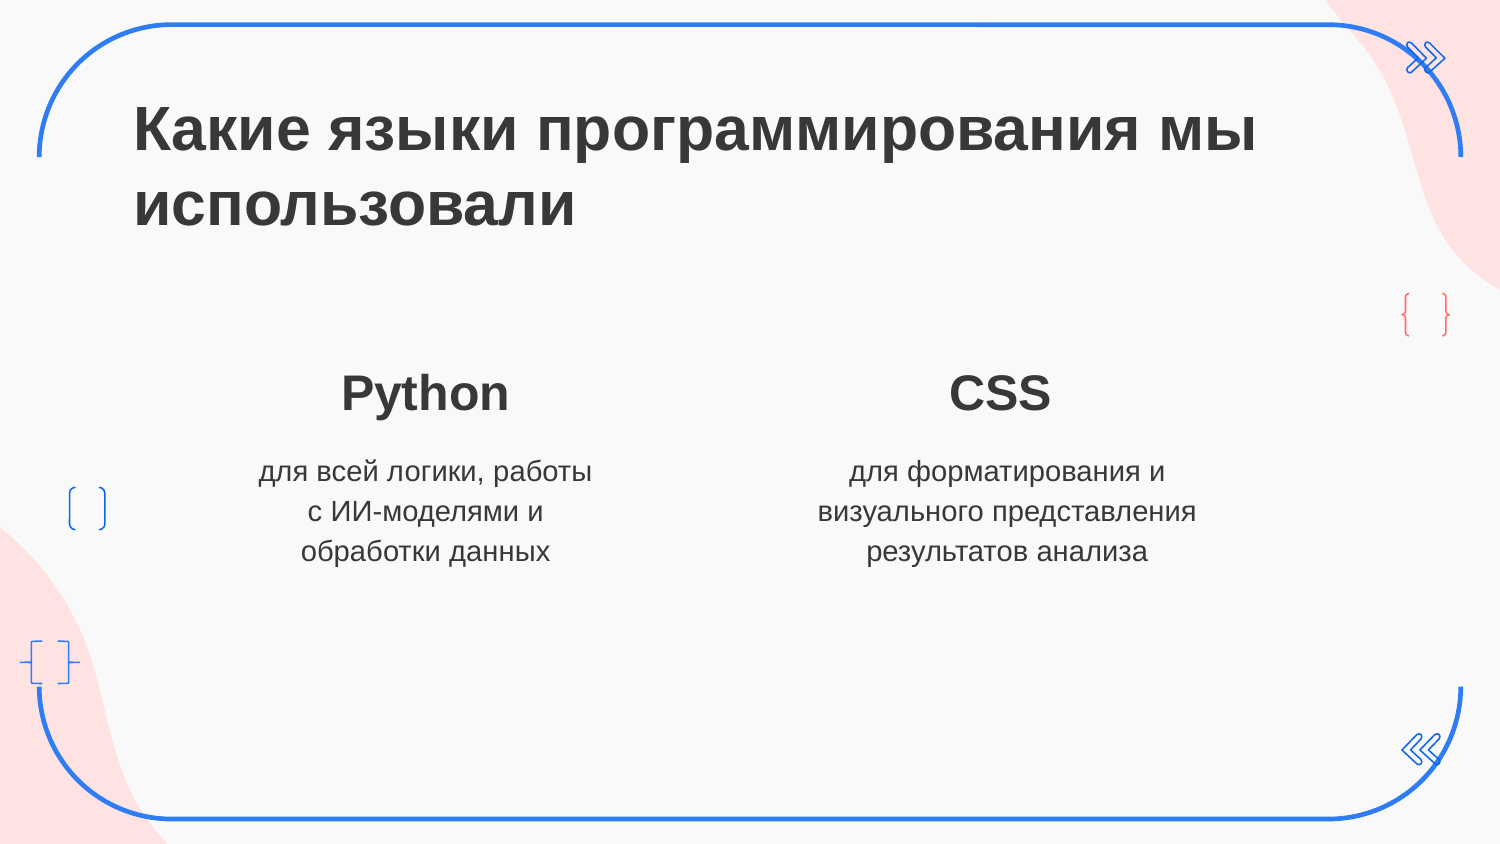

# Какие языки программирования мы использовали
Python
CSS
для всей логики, работы с ИИ-моделями и обработки данных
для форматирования и визуального представления результатов анализа